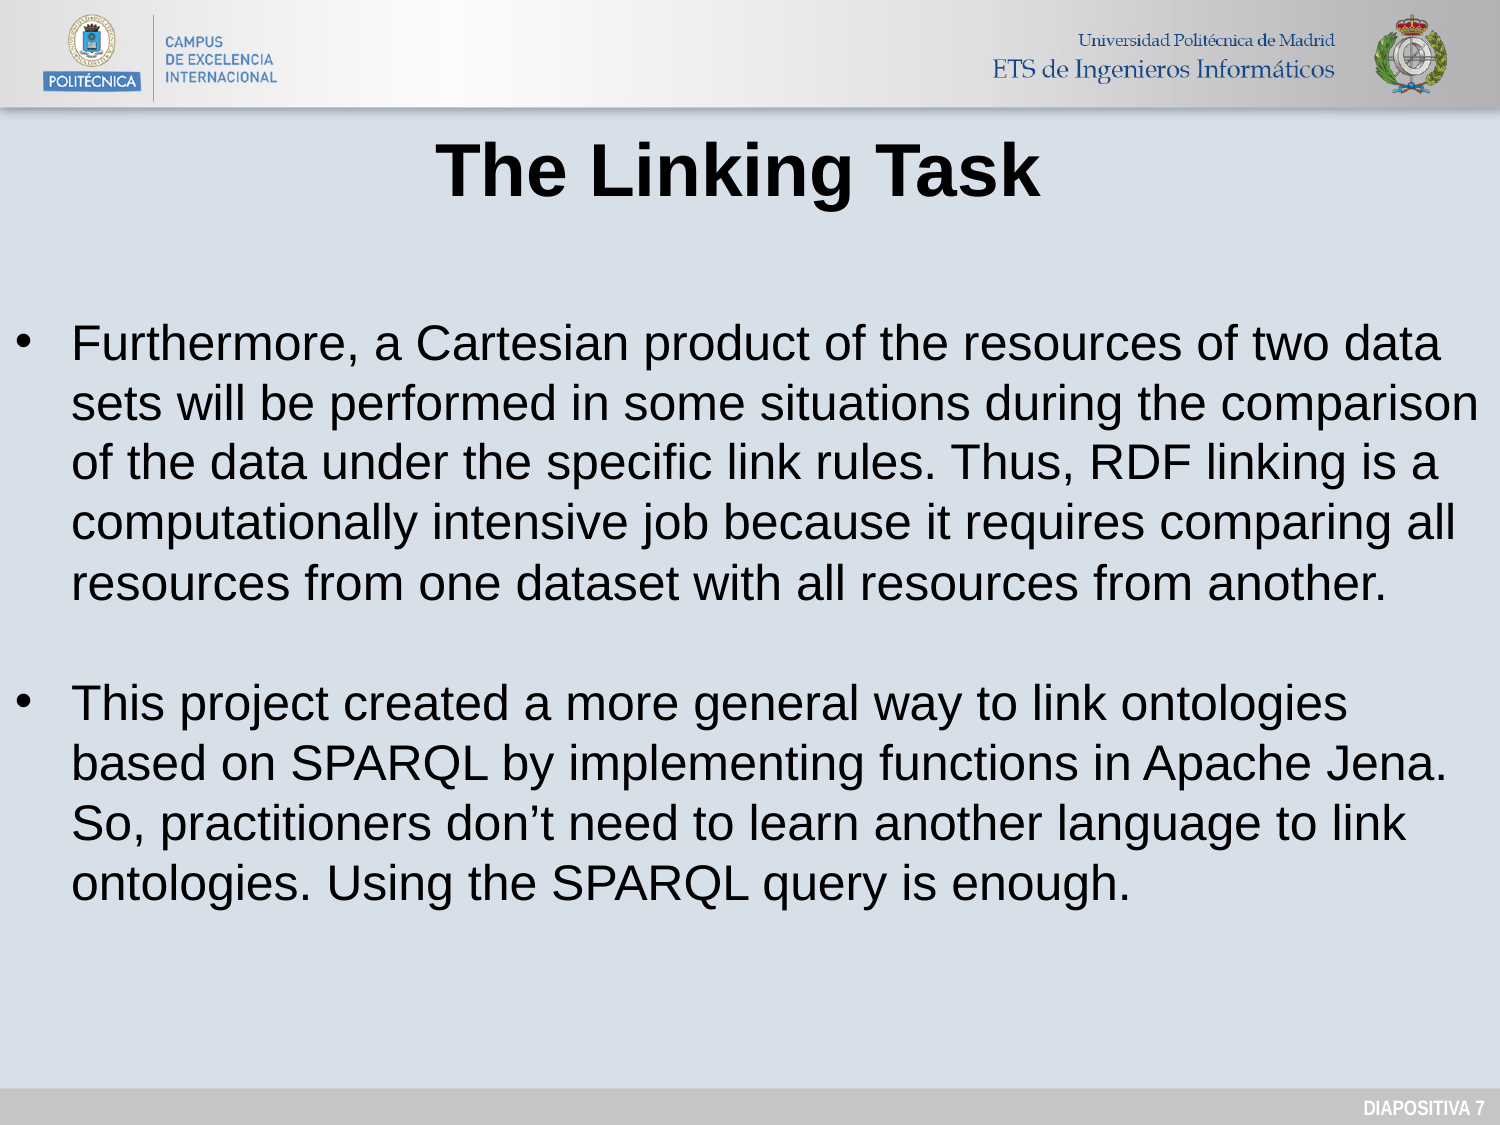

The Linking Task
Furthermore, a Cartesian product of the resources of two data sets will be performed in some situations during the comparison of the data under the specific link rules. Thus, RDF linking is a computationally intensive job because it requires comparing all resources from one dataset with all resources from another.

This project created a more general way to link ontologies based on SPARQL by implementing functions in Apache Jena. So, practitioners don’t need to learn another language to link ontologies. Using the SPARQL query is enough.
DIAPOSITIVA 7